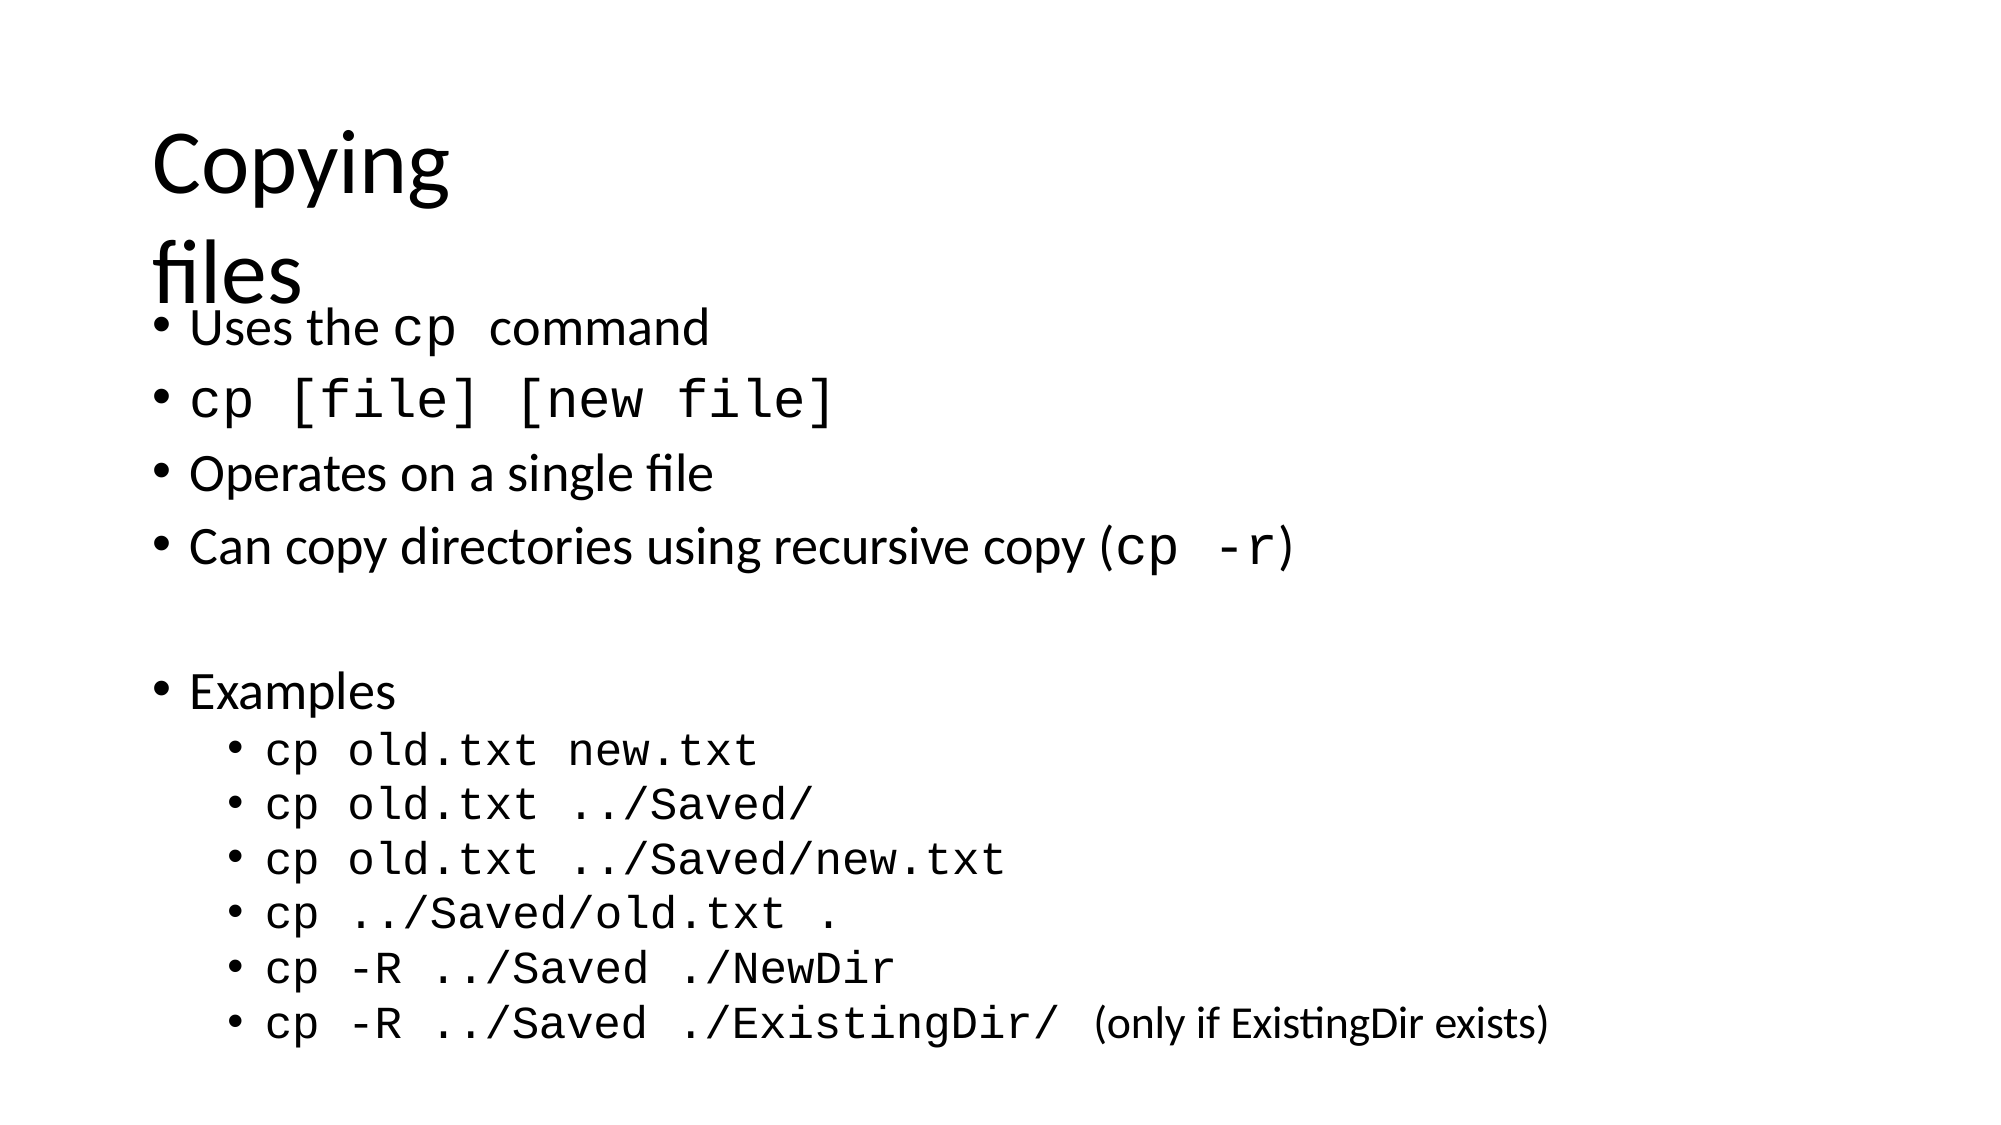

# Copying files
Uses the cp command
cp [file] [new file]
Operates on a single file
Can copy directories using recursive copy (cp -r)
Examples
cp old.txt new.txt
cp old.txt ../Saved/
cp old.txt ../Saved/new.txt
cp ../Saved/old.txt .
cp -R ../Saved ./NewDir
cp -R ../Saved ./ExistingDir/
(only if ExistingDir exists)